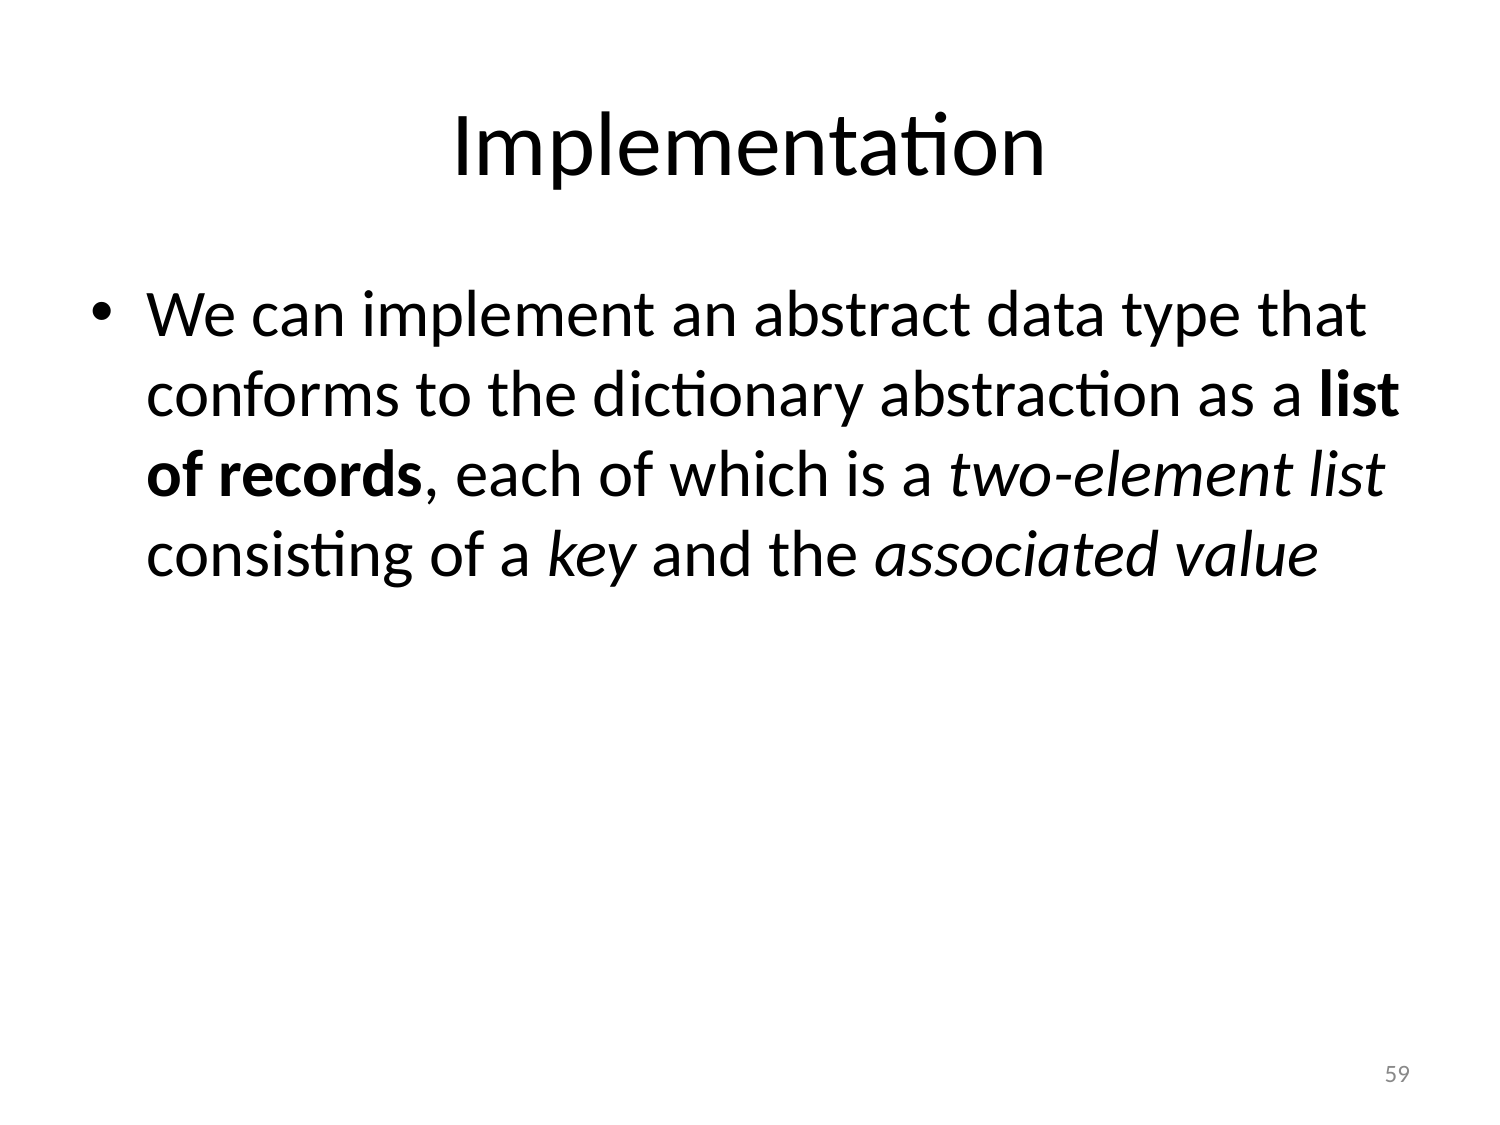

# Implementation
We can implement an abstract data type that conforms to the dictionary abstraction as a list of records, each of which is a two-element list consisting of a key and the associated value
59